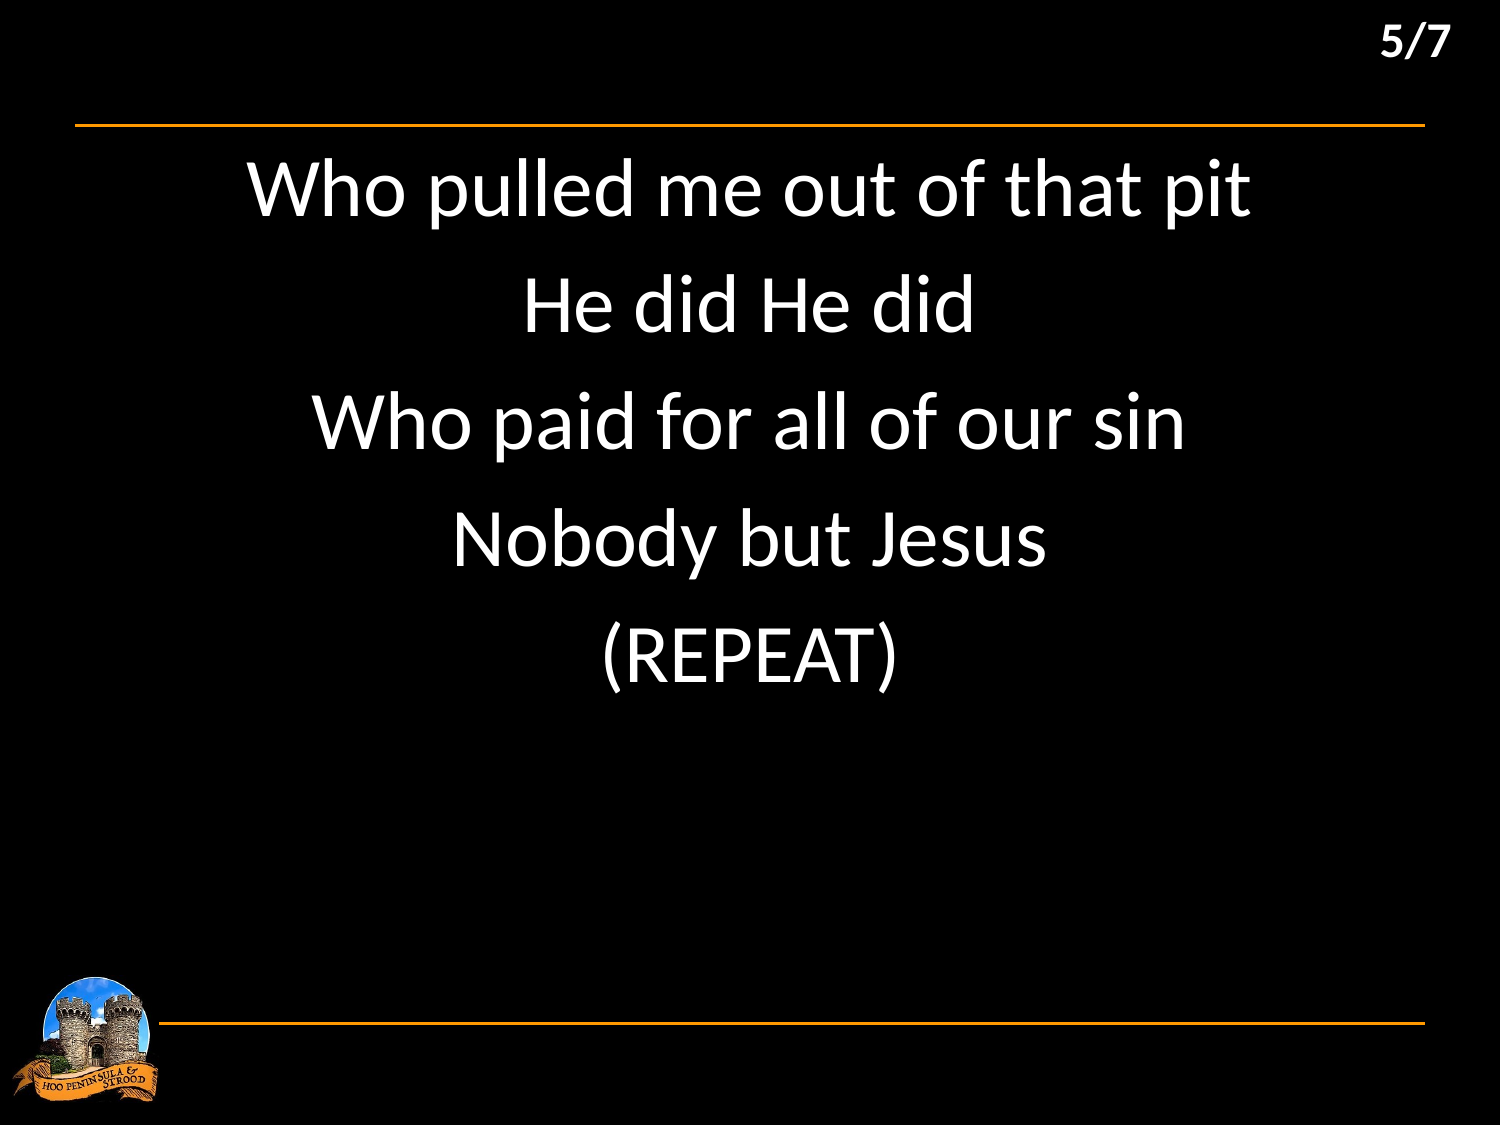

5/7
Who pulled me out of that pit
He did He did
Who paid for all of our sin
Nobody but Jesus
(REPEAT)